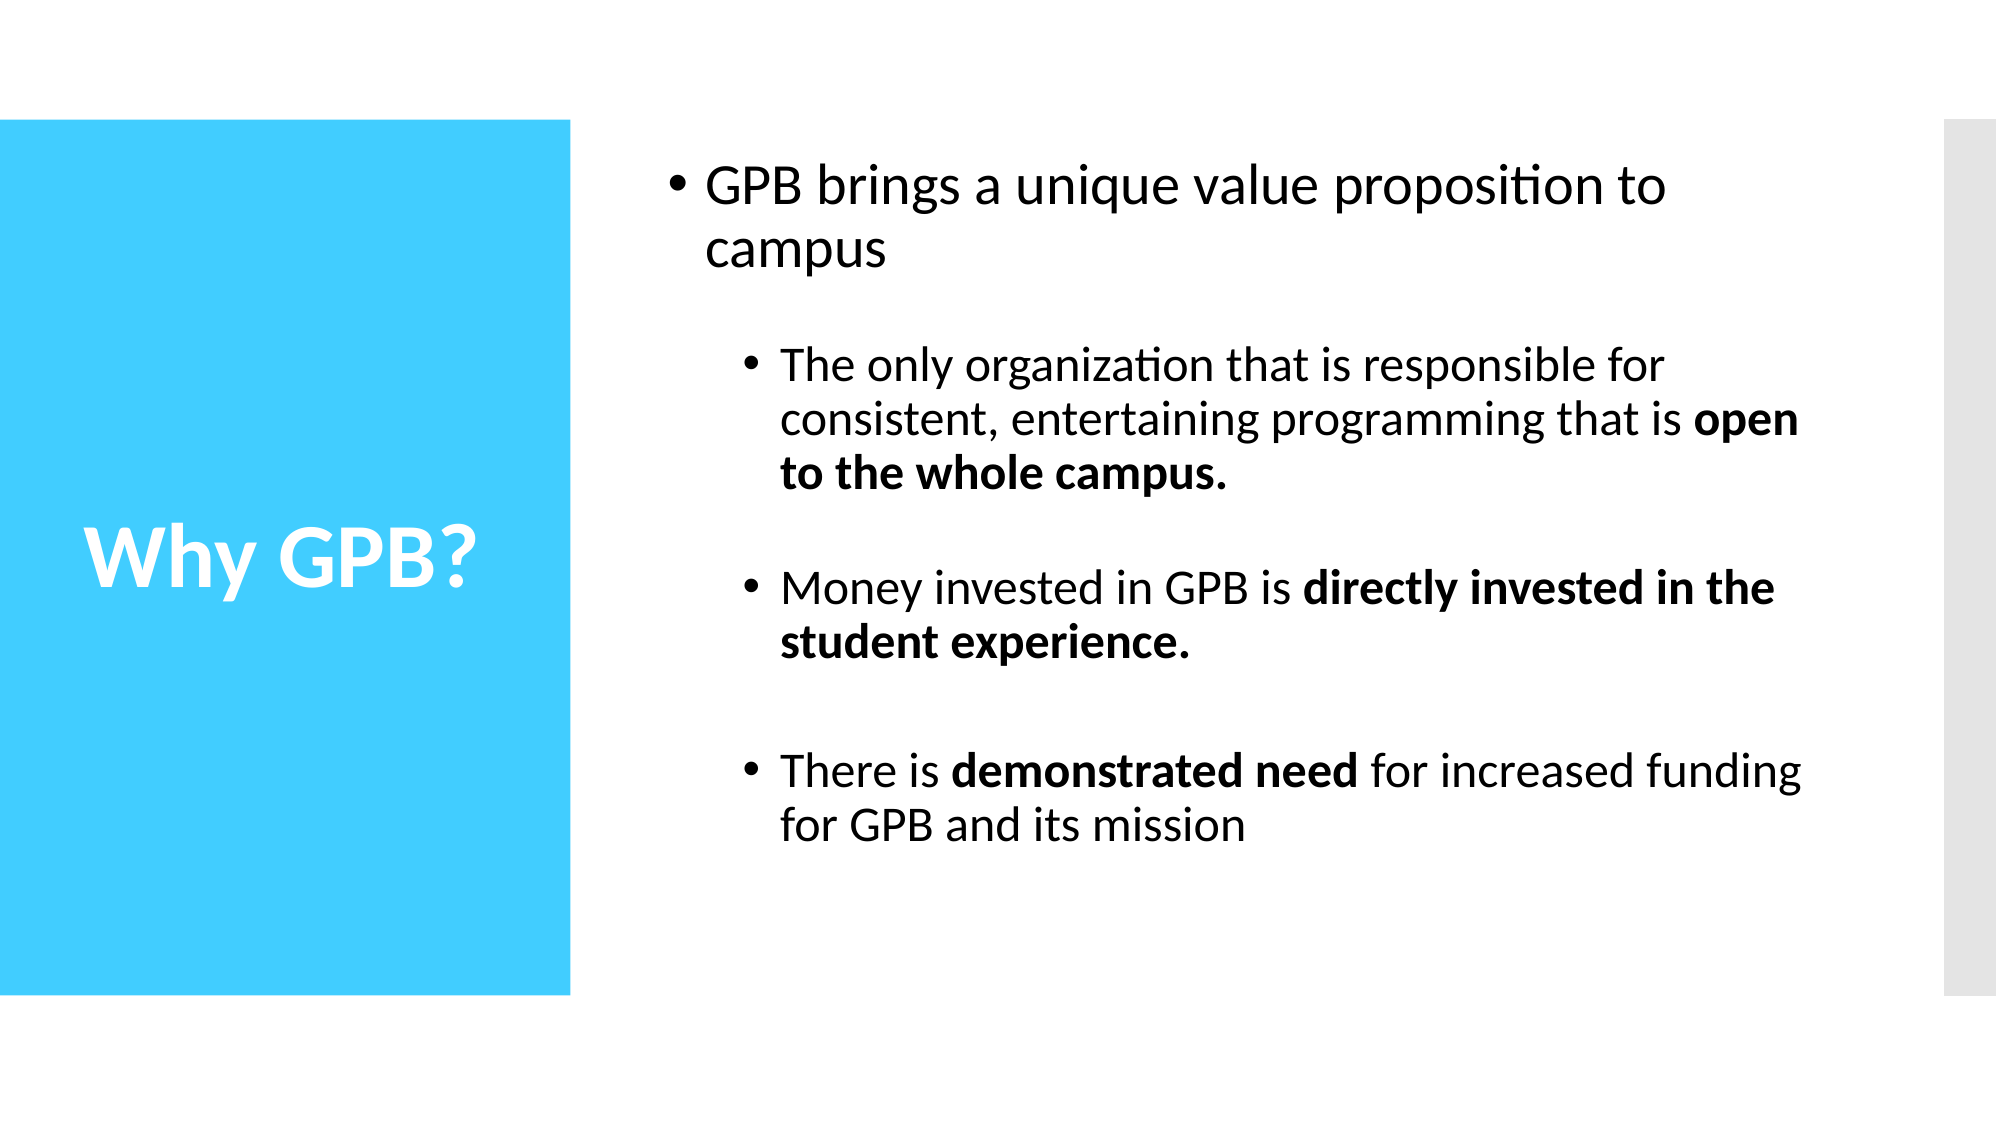

GPB brings a unique value proposition to campus

The only organization that is responsible for consistent, entertaining programming that is open to the whole campus.

Money invested in GPB is directly invested in the student experience.

There is demonstrated need for increased funding for GPB and its mission

# Why GPB?